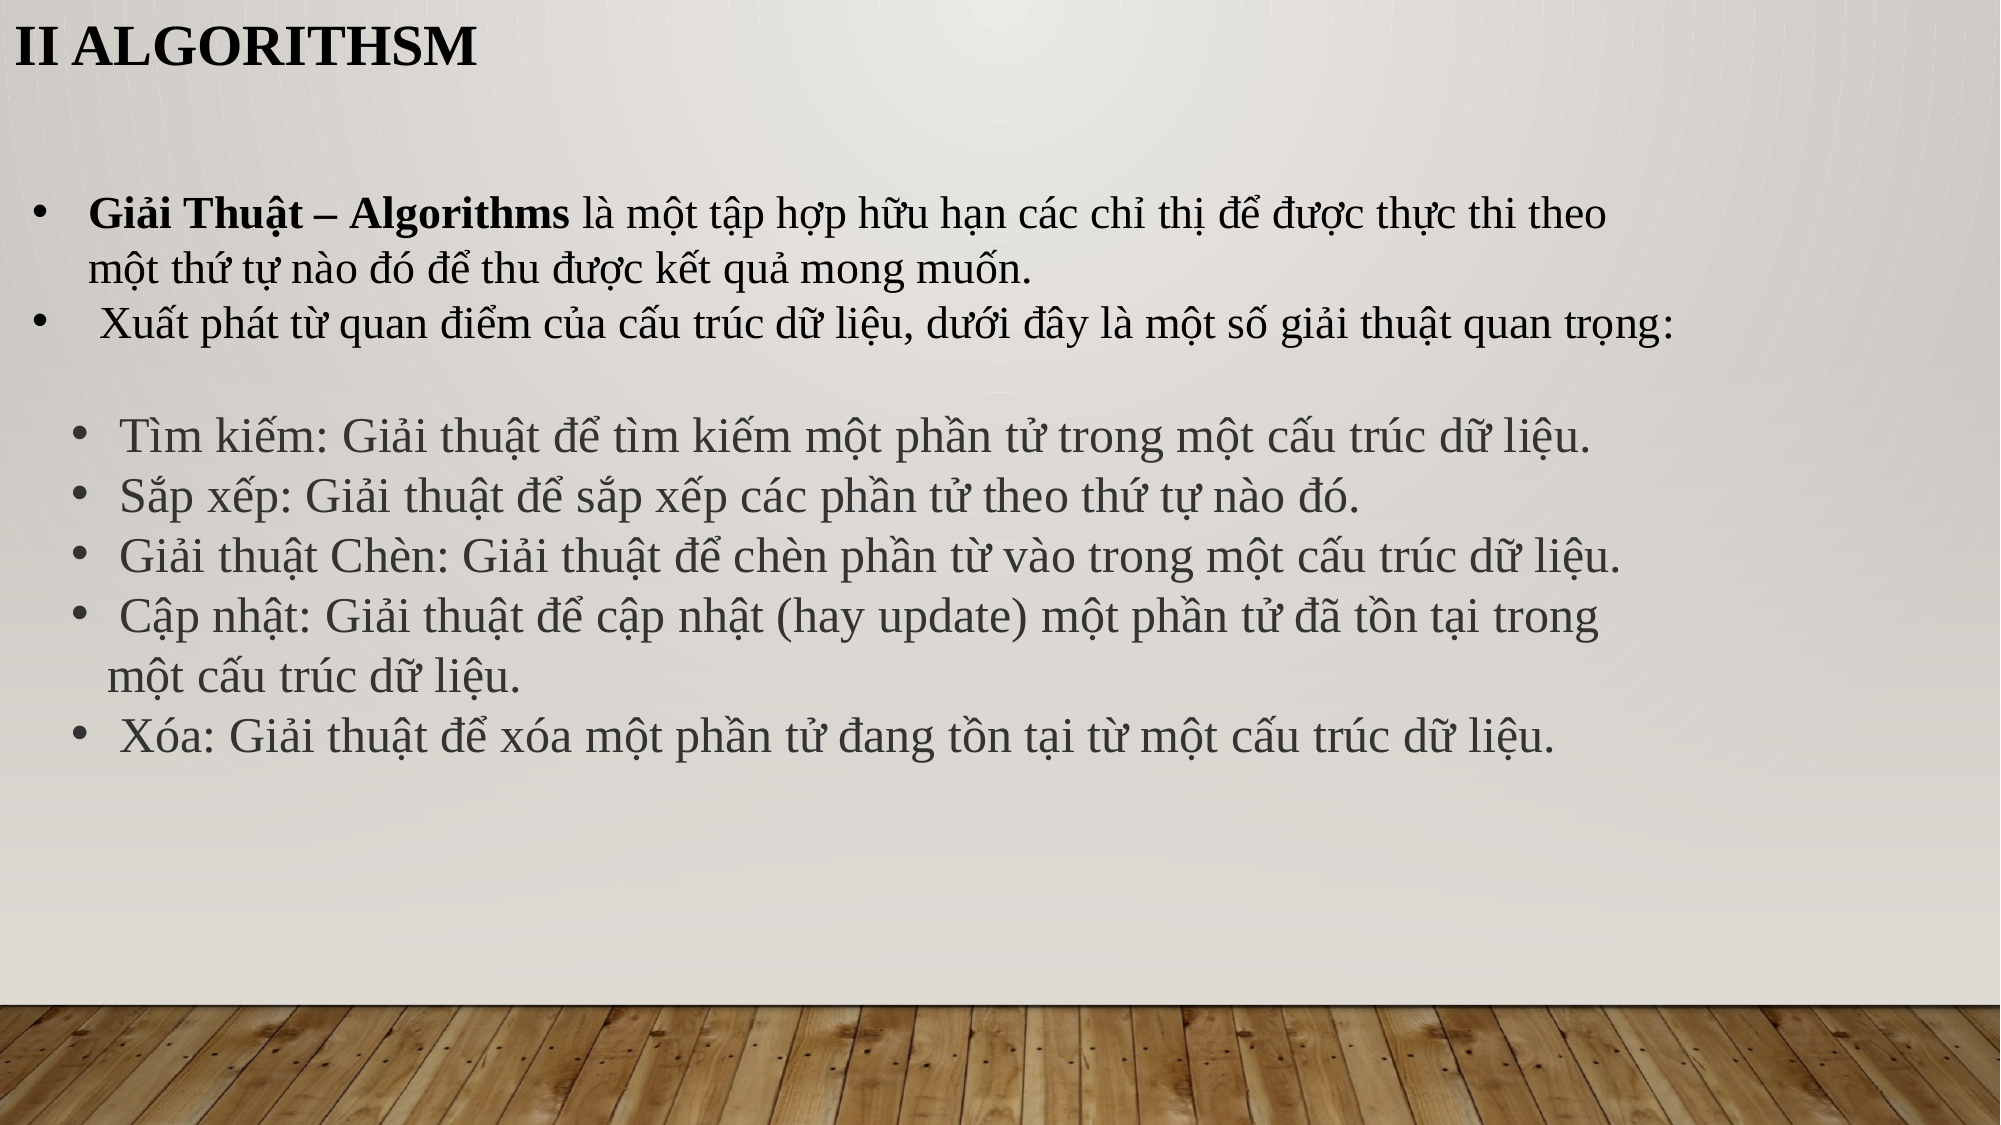

II ALGORITHSM

Giải Thuật – Algorithms là một tập hợp hữu hạn các chỉ thị để được thực thi theo một thứ tự nào đó để thu được kết quả mong muốn.
 Xuất phát từ quan điểm của cấu trúc dữ liệu, dưới đây là một số giải thuật quan trọng:
 Tìm kiếm: Giải thuật để tìm kiếm một phần tử trong một cấu trúc dữ liệu.
 Sắp xếp: Giải thuật để sắp xếp các phần tử theo thứ tự nào đó.
 Giải thuật Chèn: Giải thuật để chèn phần từ vào trong một cấu trúc dữ liệu.
 Cập nhật: Giải thuật để cập nhật (hay update) một phần tử đã tồn tại trong một cấu trúc dữ liệu.
 Xóa: Giải thuật để xóa một phần tử đang tồn tại từ một cấu trúc dữ liệu.